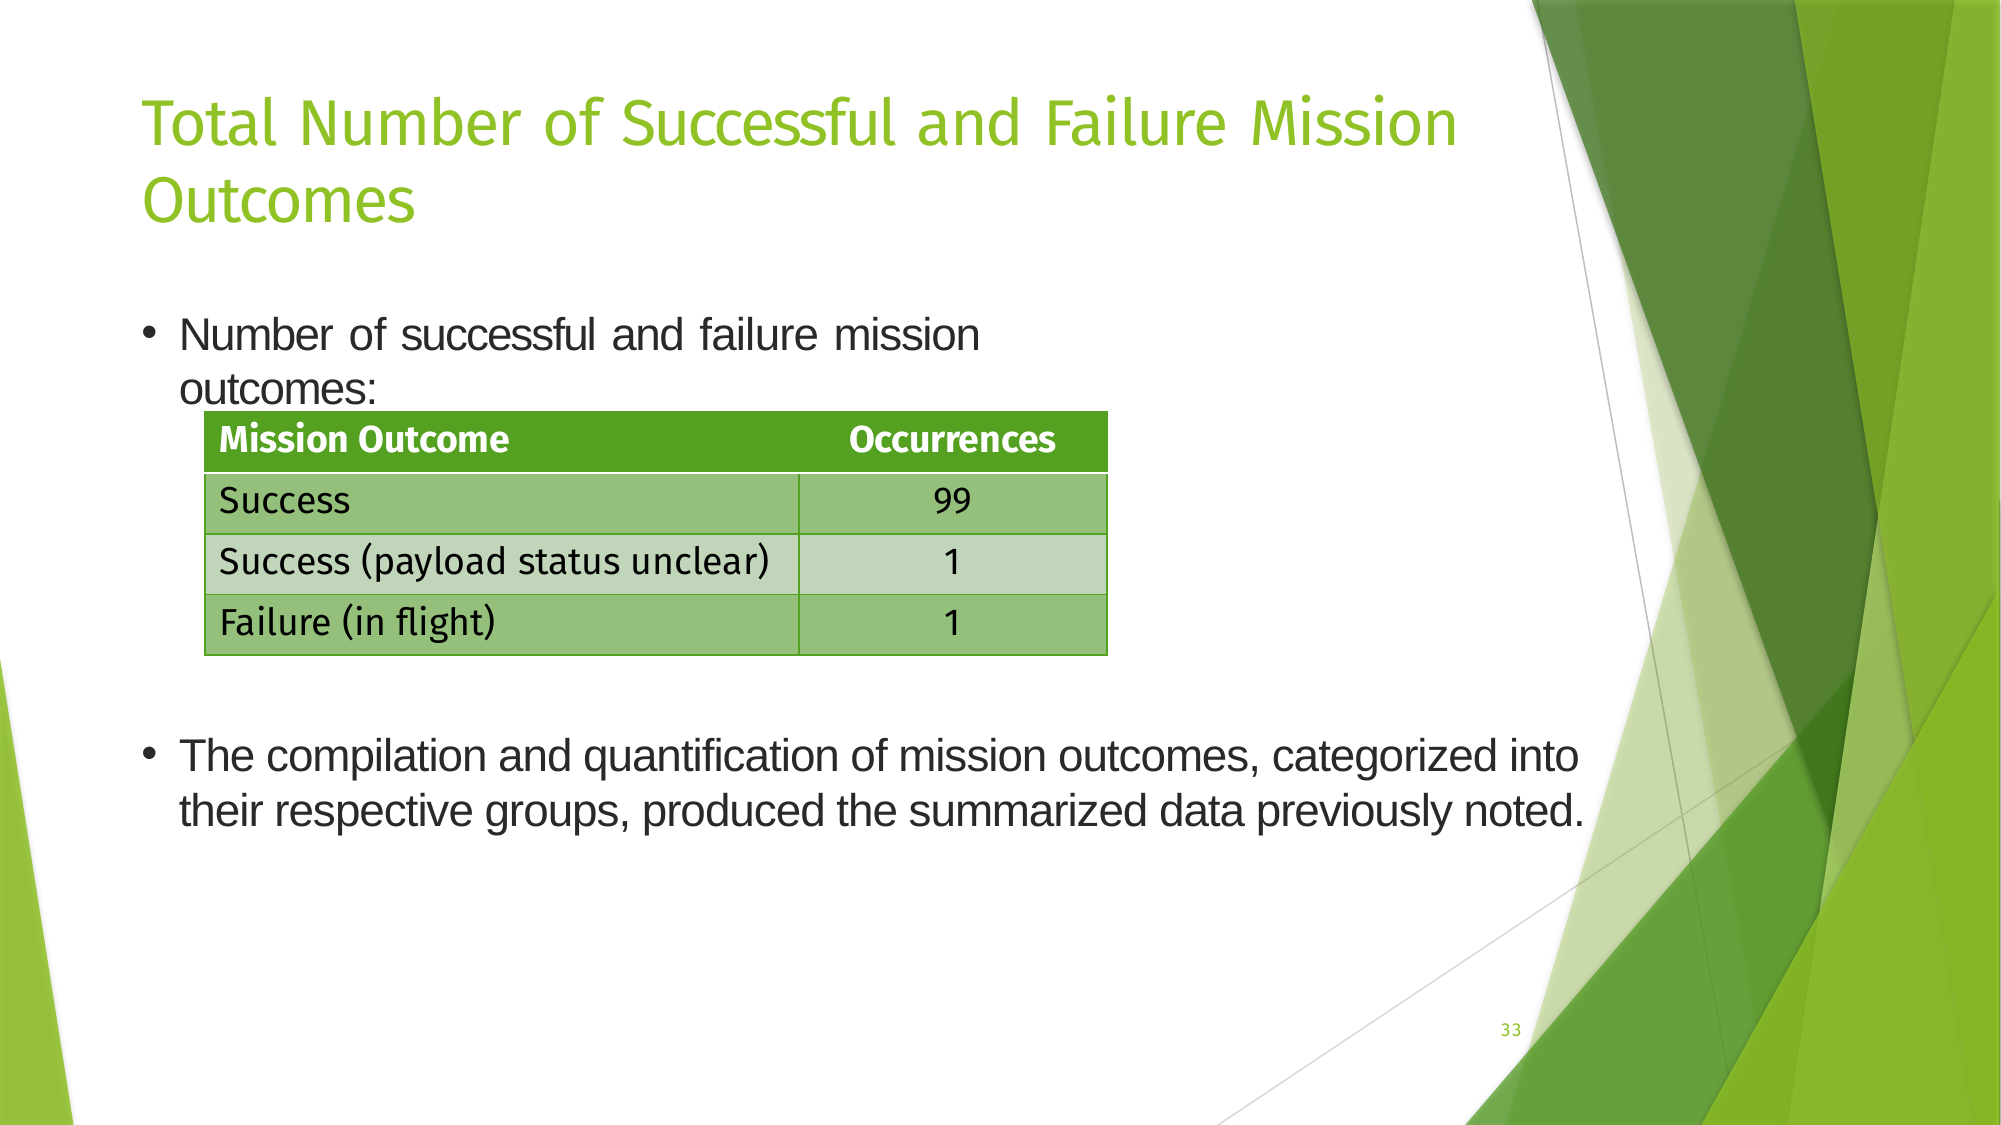

# Total Number of Successful and Failure Mission Outcomes
Number of successful and failure mission outcomes:
| Mission Outcome | Occurrences |
| --- | --- |
| Success | 99 |
| Success (payload status unclear) | 1 |
| Failure (in flight) | 1 |
The compilation and quantification of mission outcomes, categorized into their respective groups, produced the summarized data previously noted.
33